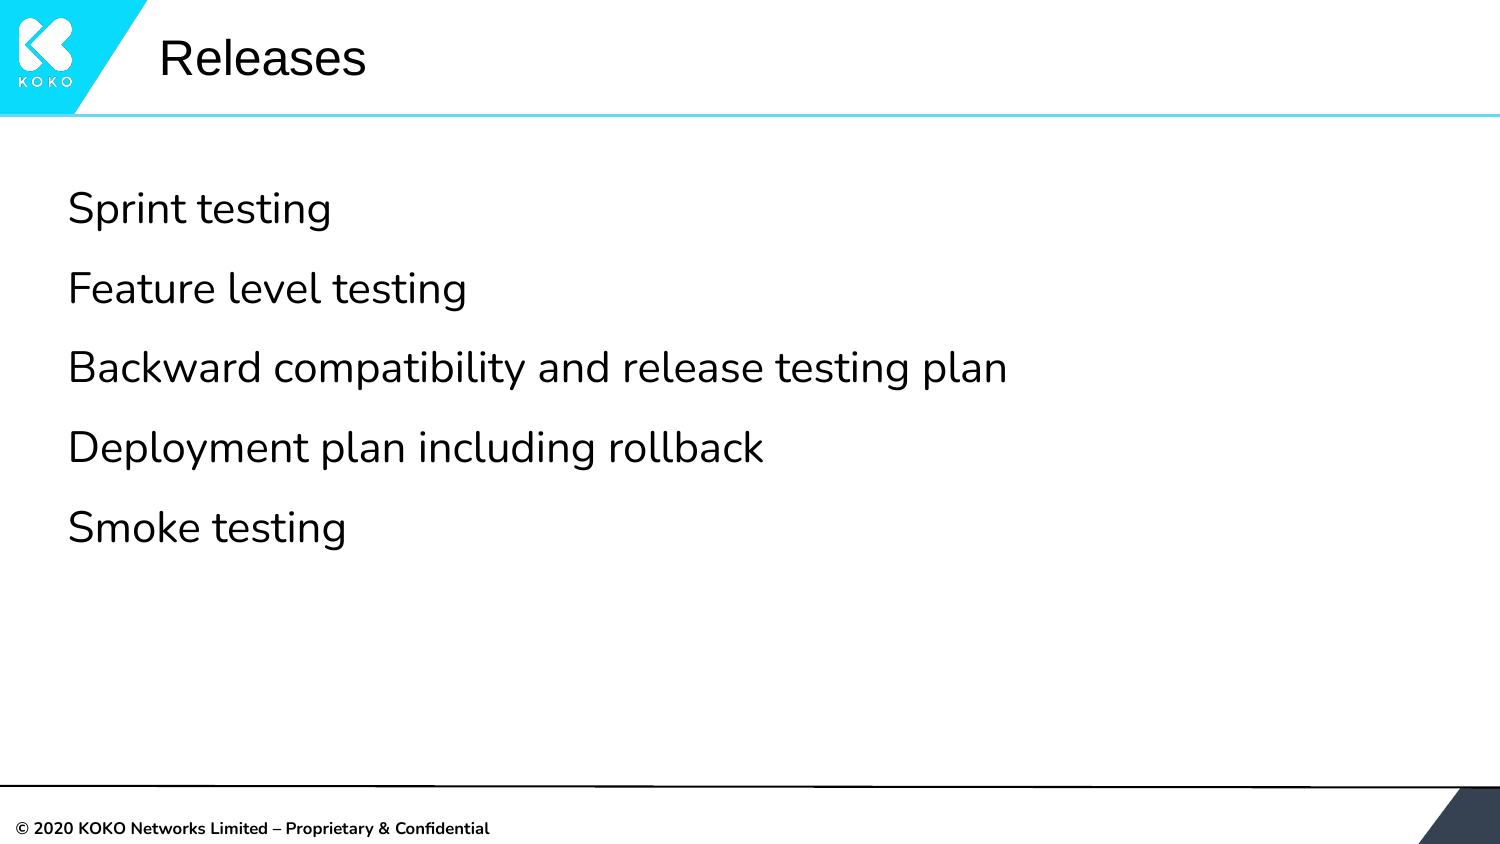

# Releases
Sprint testing
Feature level testing
Backward compatibility and release testing plan
Deployment plan including rollback
Smoke testing